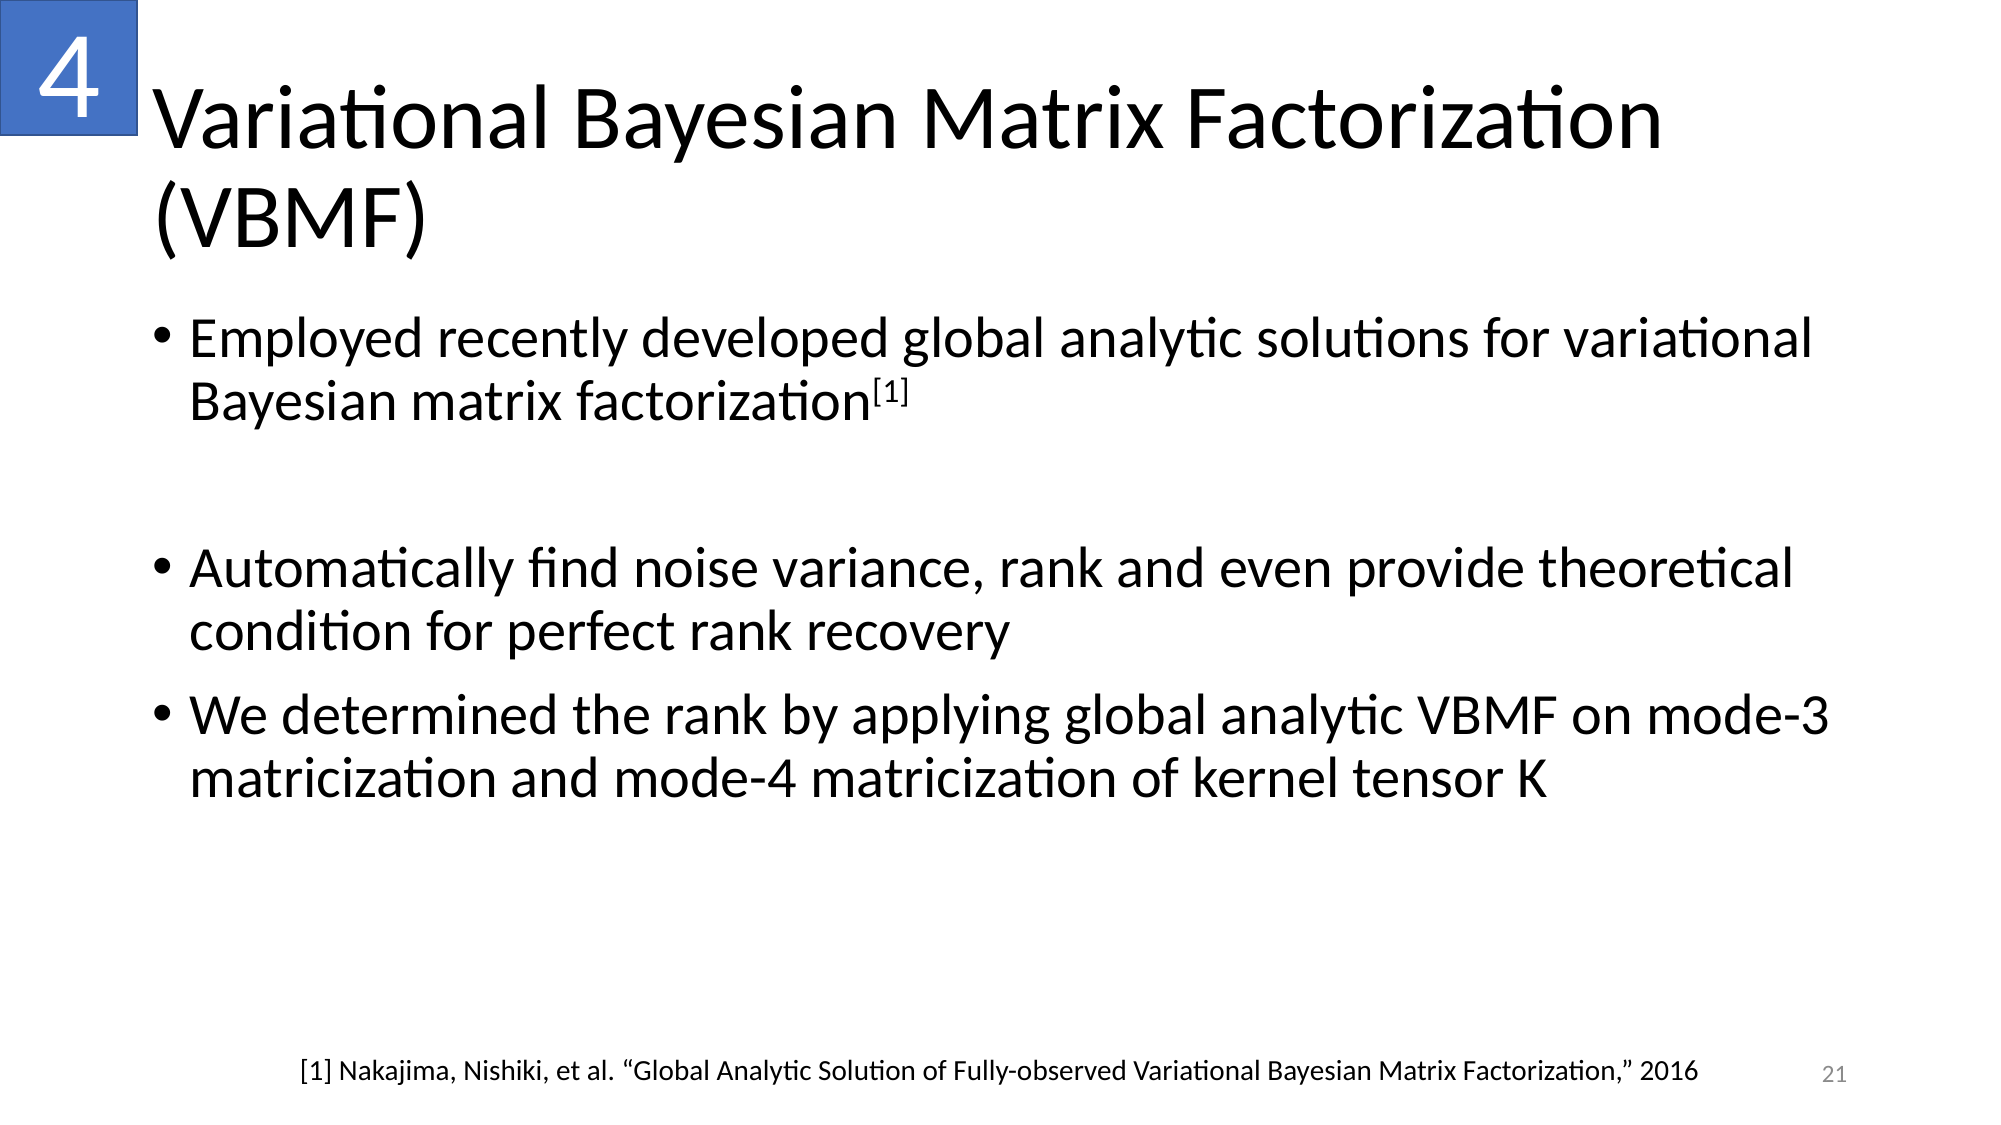

4
# Variational Bayesian Matrix Factorization (VBMF)
Employed recently developed global analytic solutions for variational Bayesian matrix factorization[1]

Automatically find noise variance, rank and even provide theoretical condition for perfect rank recovery
We determined the rank by applying global analytic VBMF on mode-3 matricization and mode-4 matricization of kernel tensor K
21
[1] Nakajima, Nishiki, et al. “Global Analytic Solution of Fully-observed Variational Bayesian Matrix Factorization,” 2016